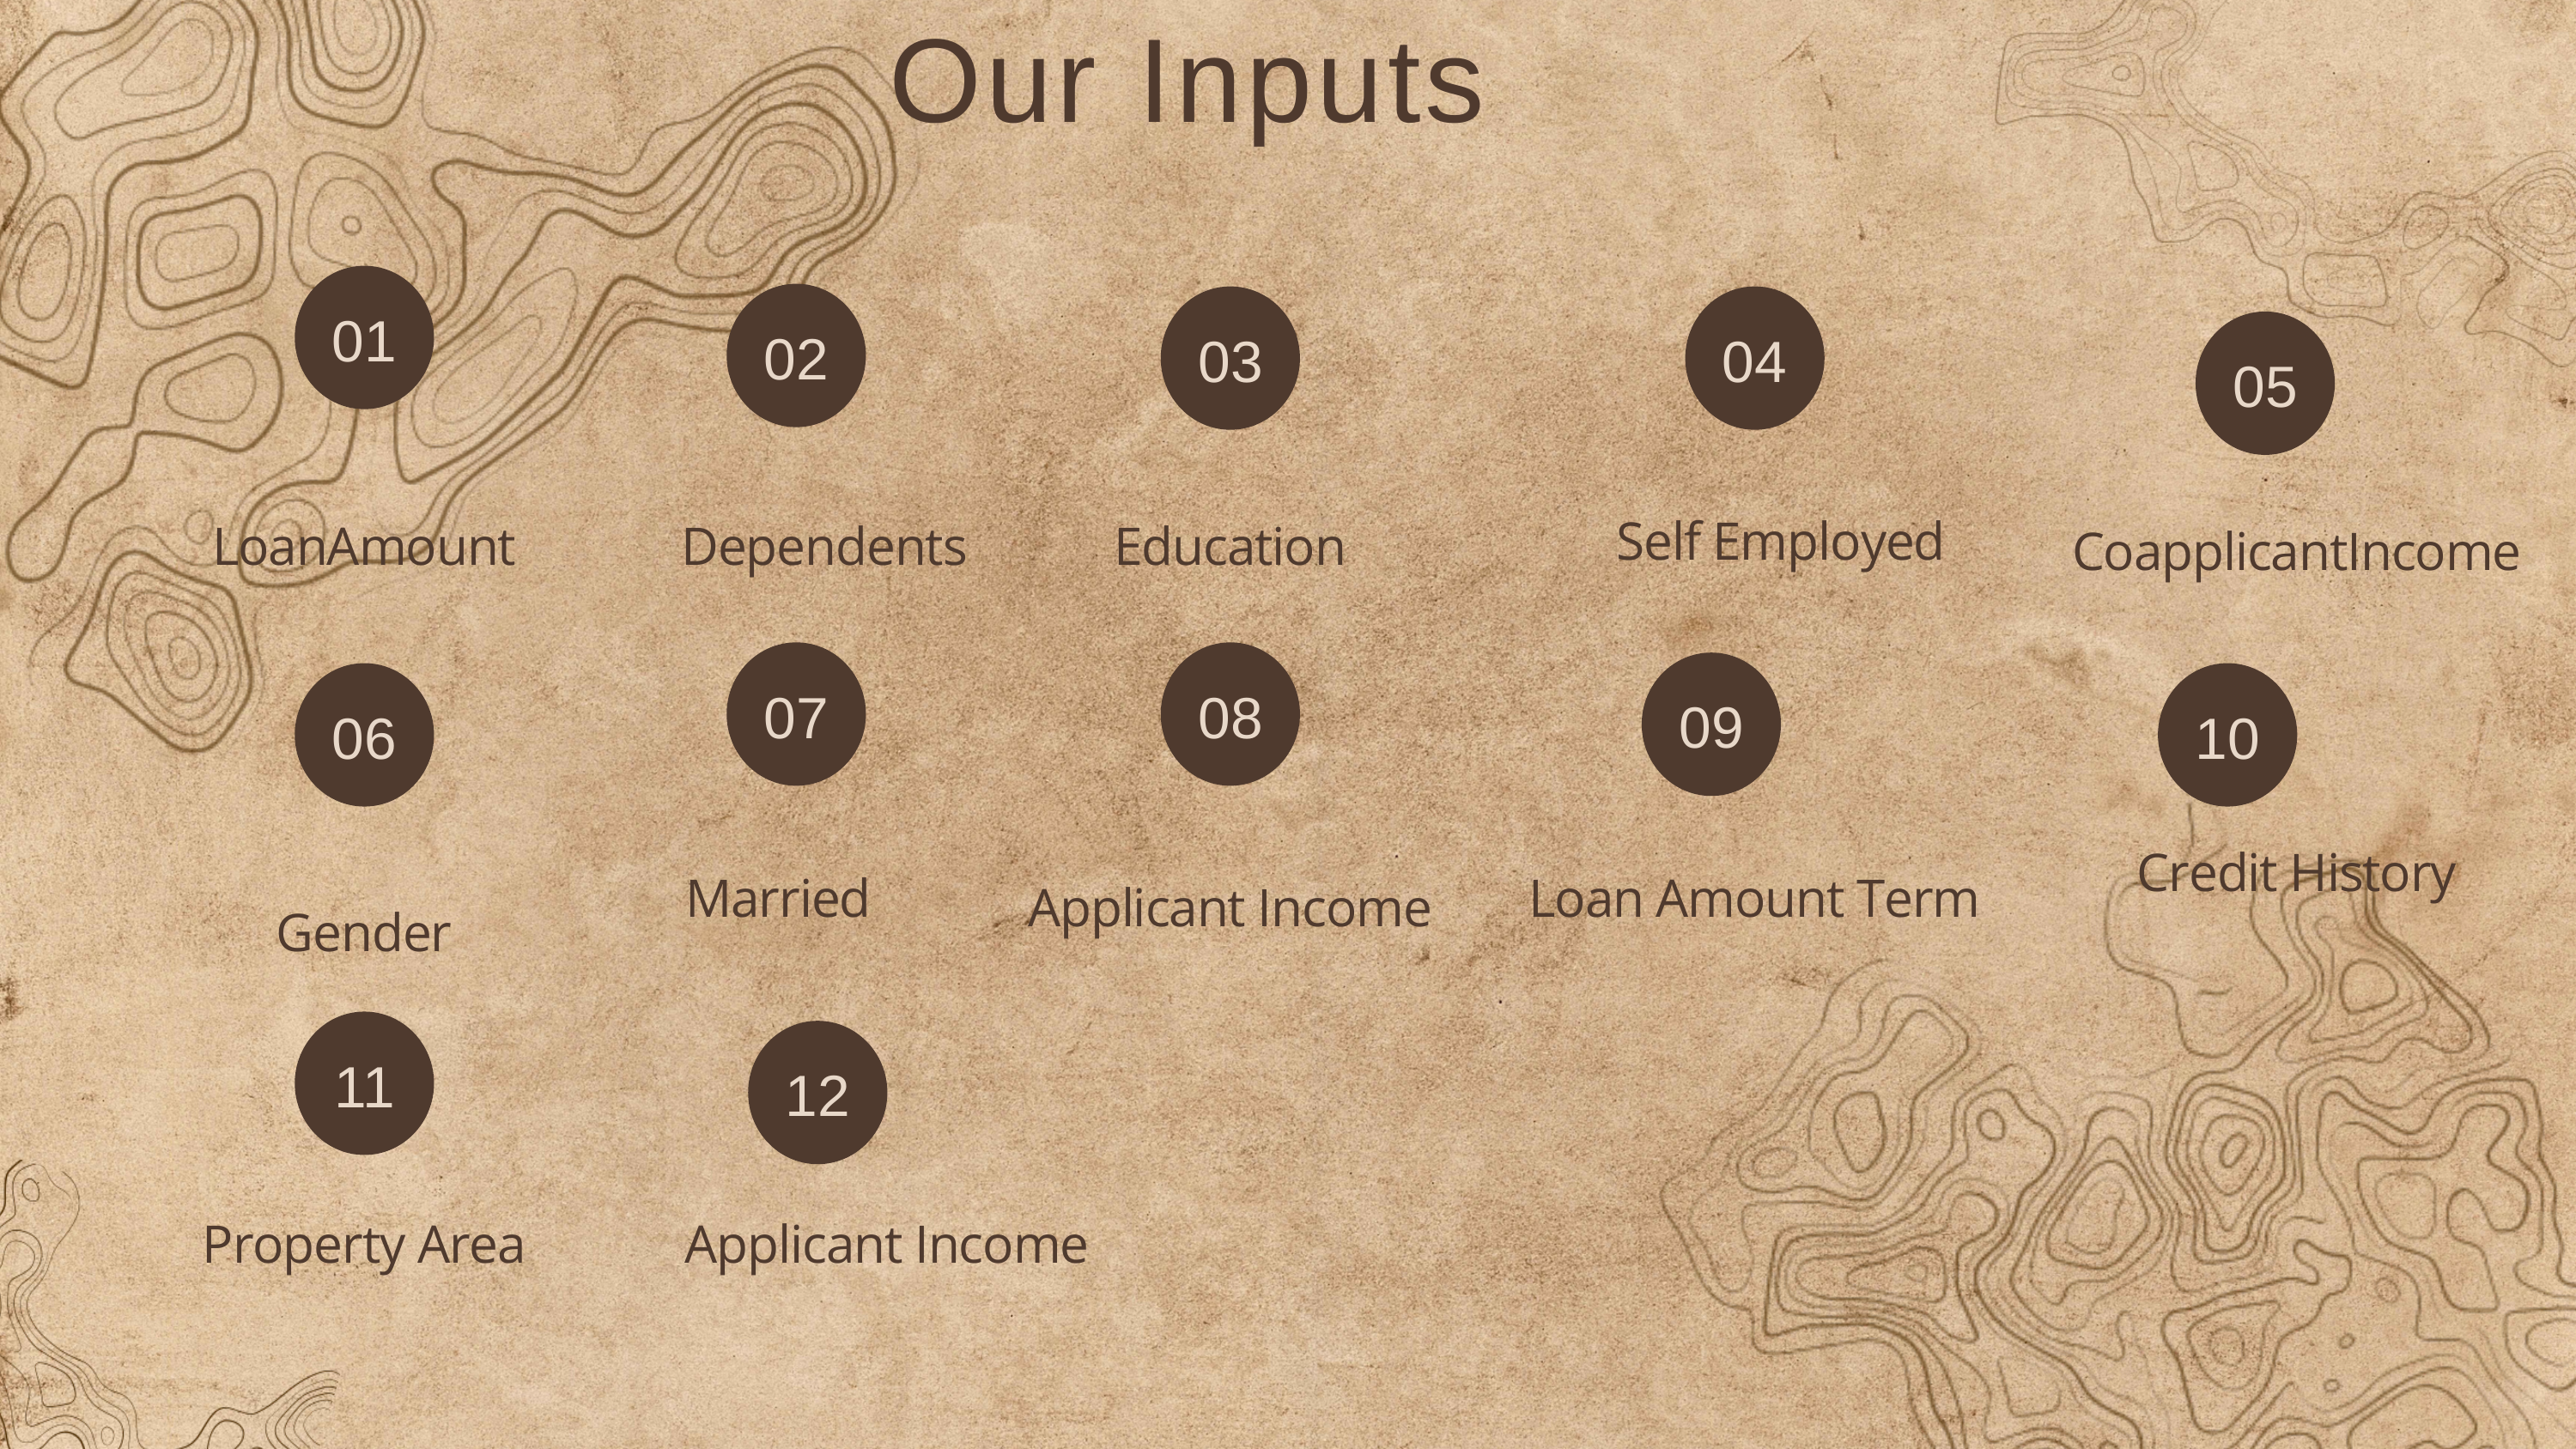

Our Inputs

01

02

03

04

05
Self Employed
LoanAmount
 Dependents

Education
CoapplicantIncome

07

08

09

06

10

Credit History
Married
Loan Amount Term
Applicant Income
Gender

11

12

Property Area
Applicant Income